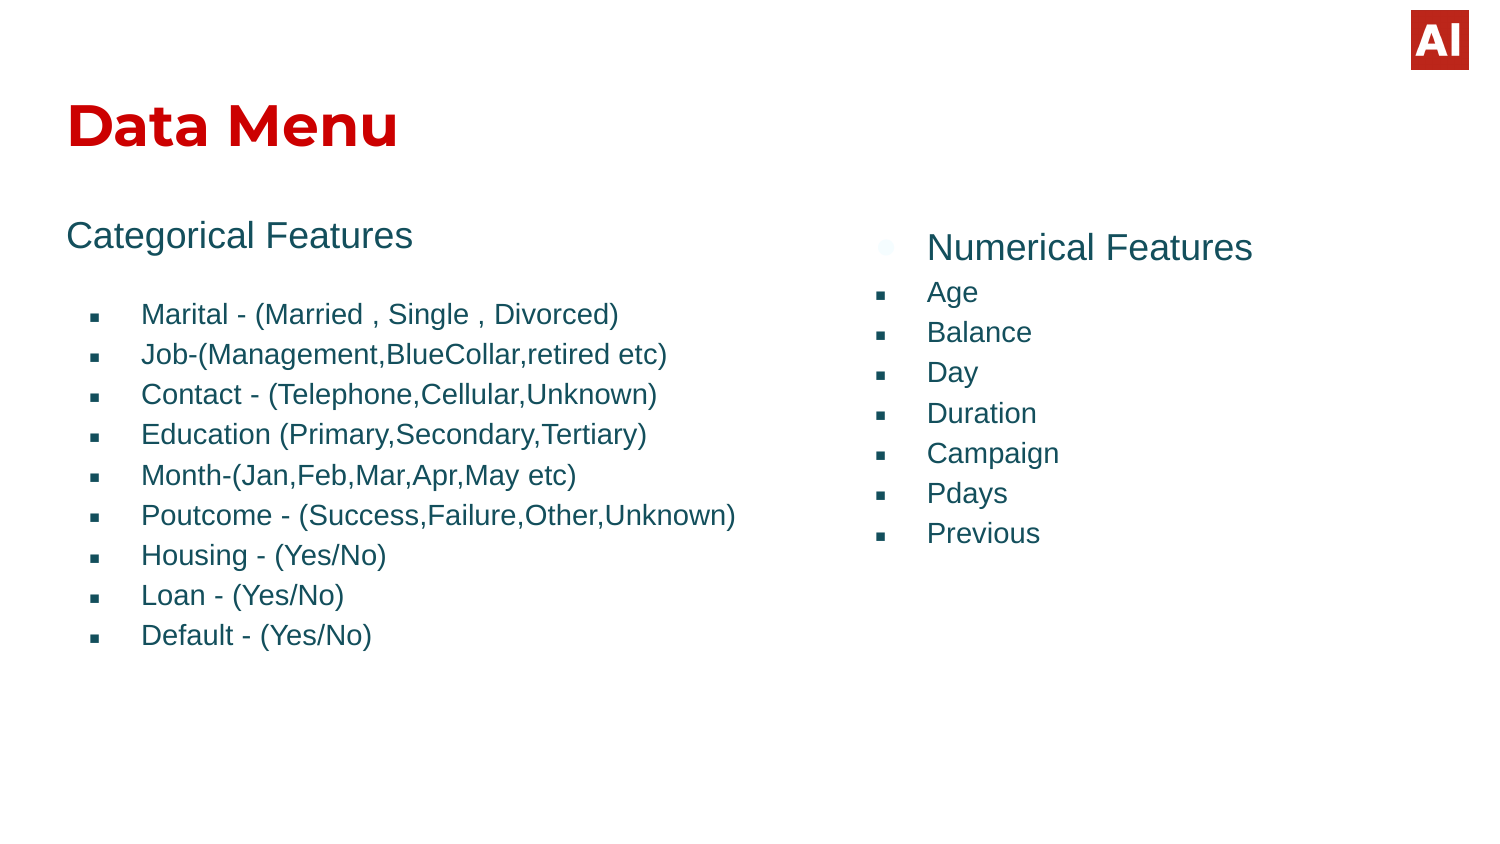

# Data Menu
Categorical Features

Marital - (Married , Single , Divorced)
Job-(Management,BlueCollar,retired etc)
Contact - (Telephone,Cellular,Unknown)
Education (Primary,Secondary,Tertiary)
Month-(Jan,Feb,Mar,Apr,May etc)
Poutcome - (Success,Failure,Other,Unknown)
Housing - (Yes/No)
Loan - (Yes/No)
Default - (Yes/No)

Numerical Features
Age
Balance
Day
Duration
Campaign
Pdays
Previous